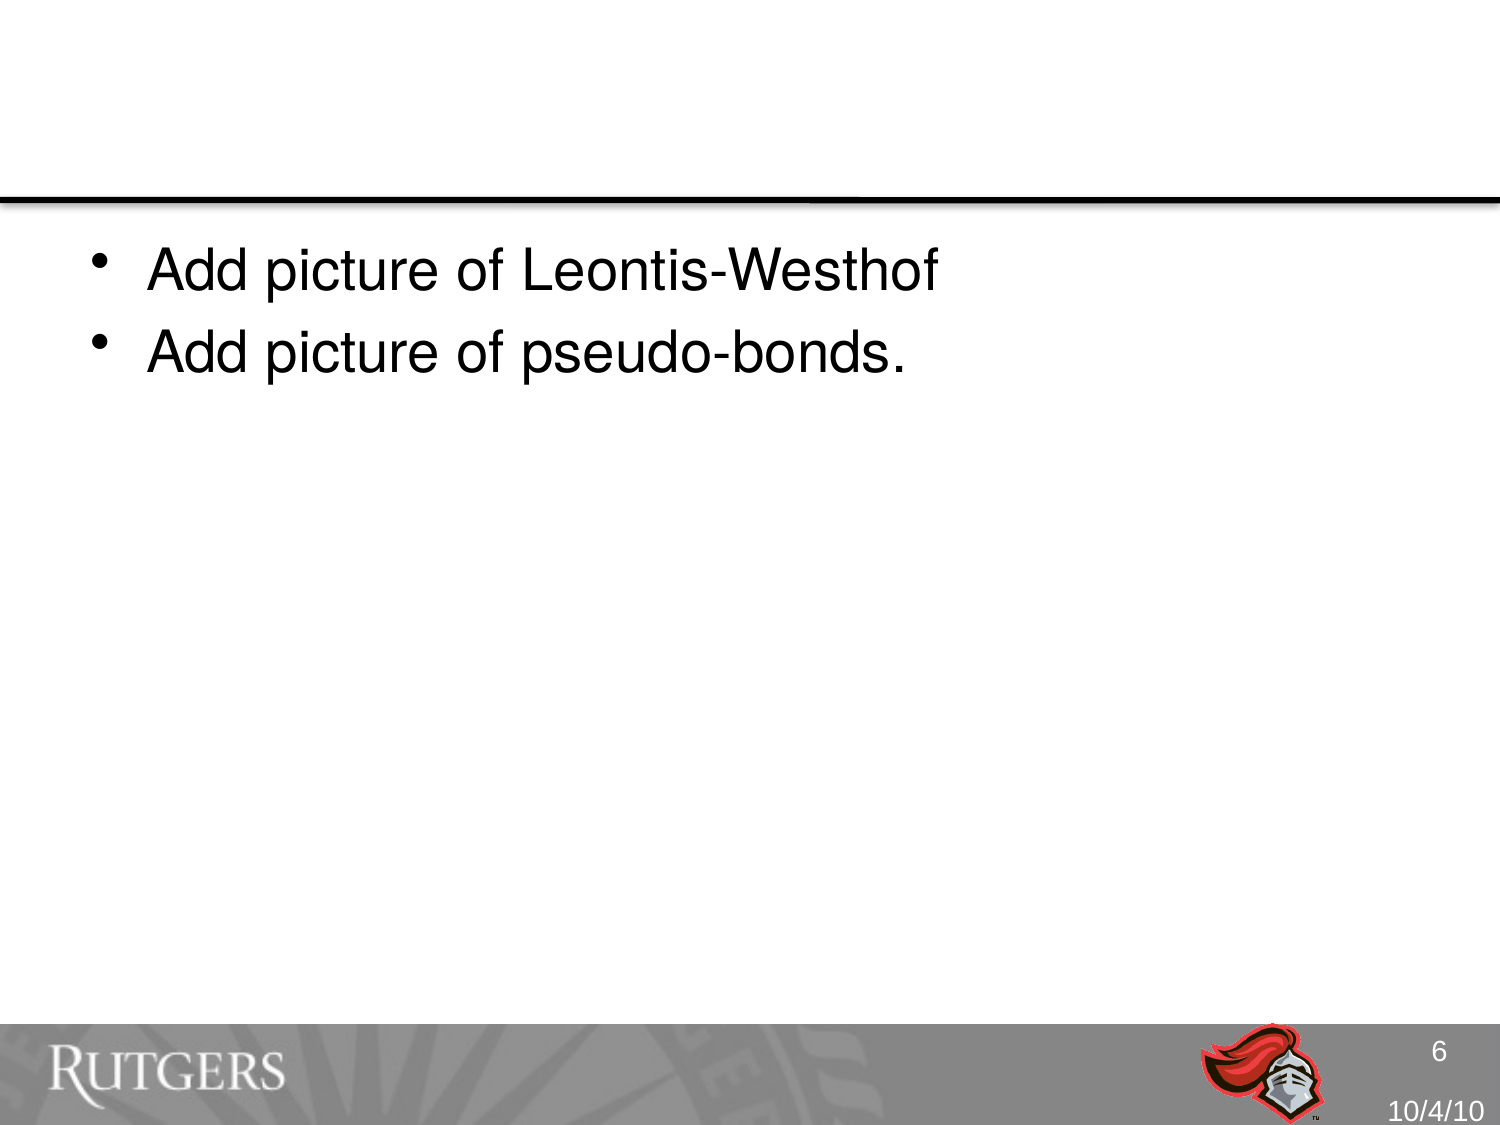

#
Add picture of Leontis-Westhof
Add picture of pseudo-bonds.
6
10/4/10